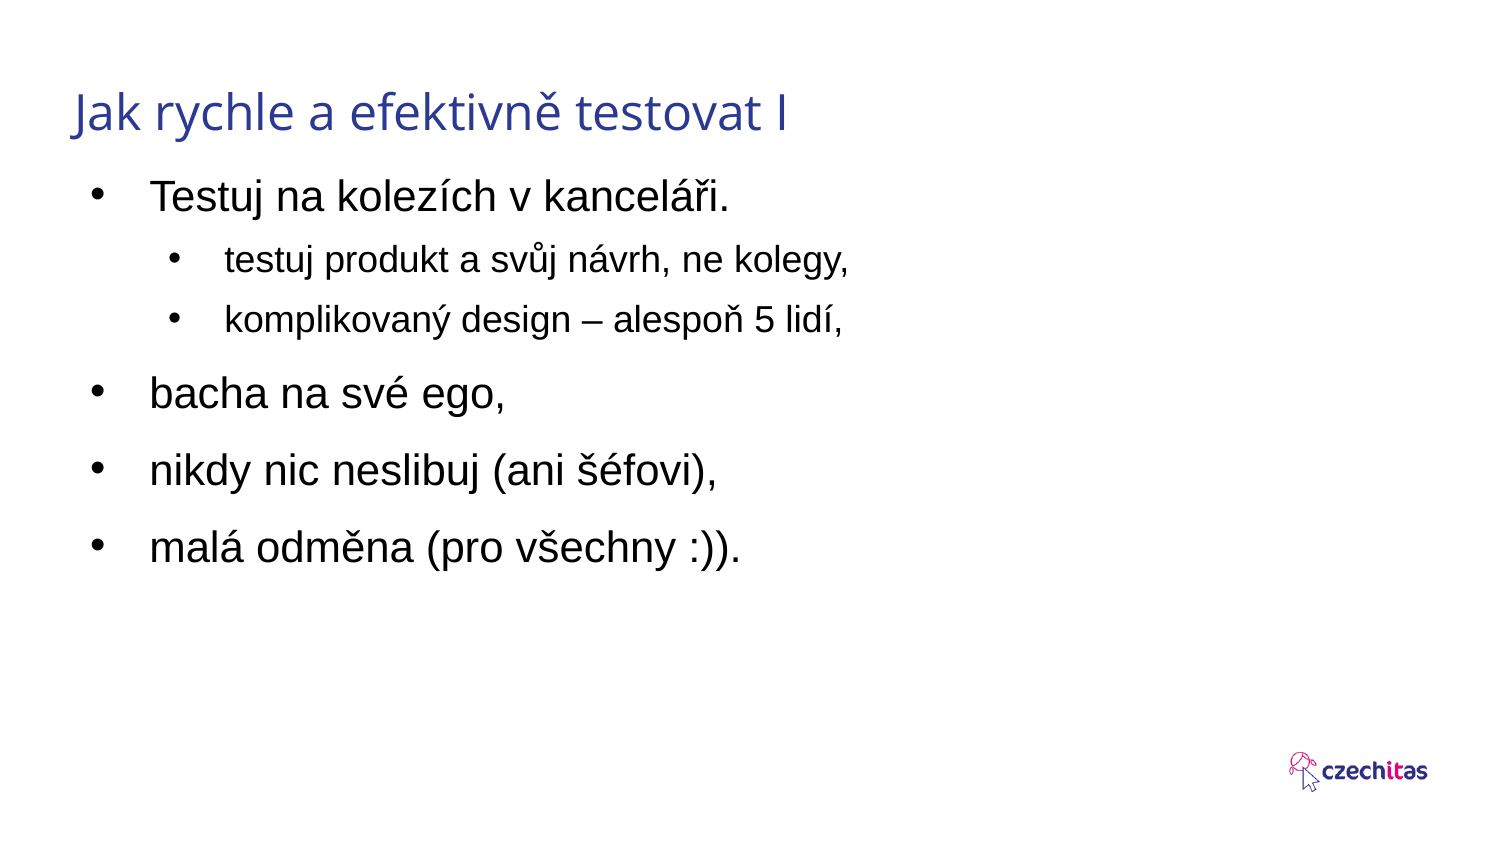

# Jak rychle a efektivně testovat I
Testuj na kolezích v kanceláři.
testuj produkt a svůj návrh, ne kolegy,
komplikovaný design – alespoň 5 lidí,
bacha na své ego,
nikdy nic neslibuj (ani šéfovi),
malá odměna (pro všechny :)).